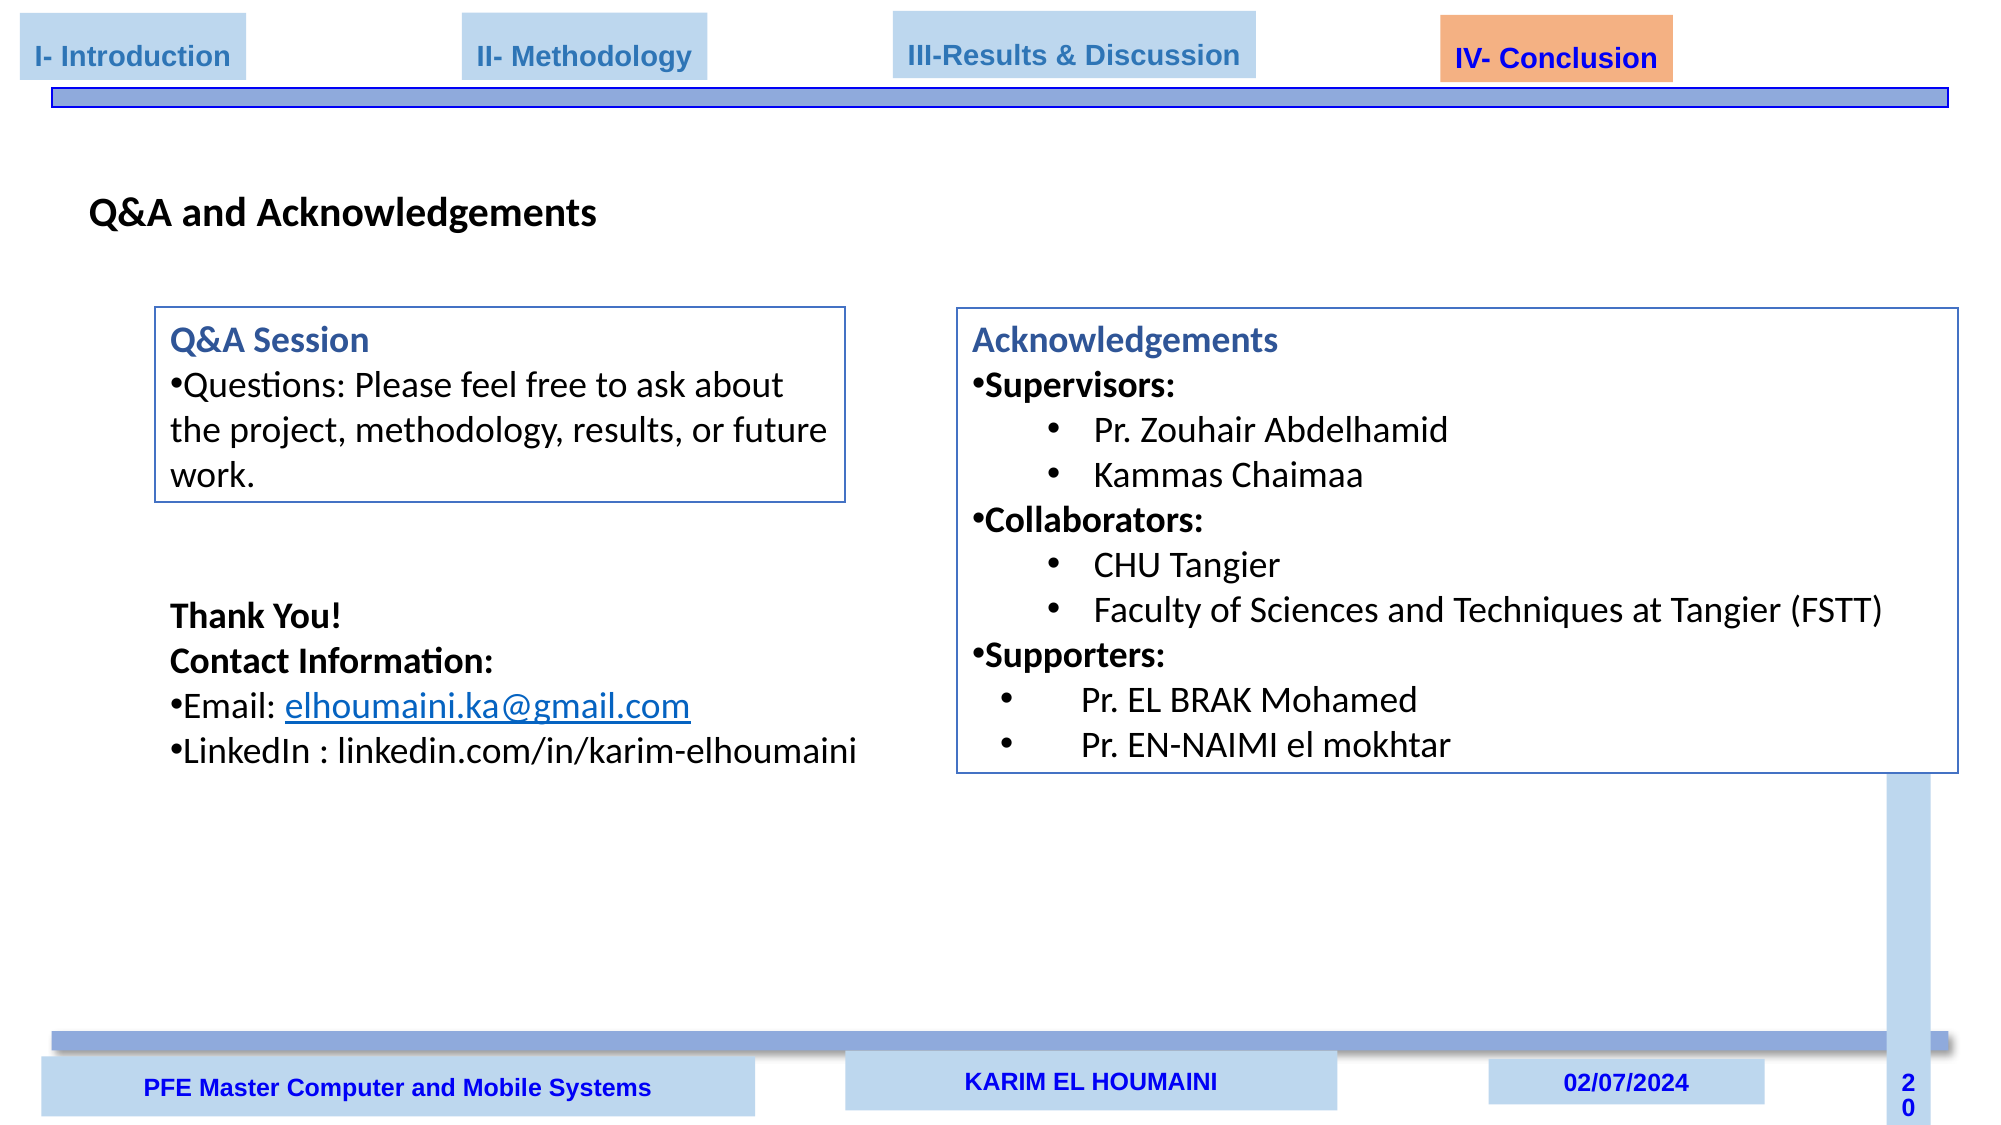

III-Results & Discussion
II- Methodology
I- Introduction
IV- Conclusion

Q&A and Acknowledgements
Q&A Session
Questions: Please feel free to ask about the project, methodology, results, or future work.
Acknowledgements
Supervisors:
Pr. Zouhair Abdelhamid
Kammas Chaimaa
Collaborators:
CHU Tangier
Faculty of Sciences and Techniques at Tangier (FSTT)
Supporters:
    Pr. EL BRAK Mohamed
    Pr. EN-NAIMI el mokhtar
Thank You!
Contact Information:
Email: elhoumaini.ka@gmail.com
LinkedIn : linkedin.com/in/karim-elhoumaini

KARIM EL HOUMAINI
PFE Master Computer and Mobile Systems
02/07/2024
20